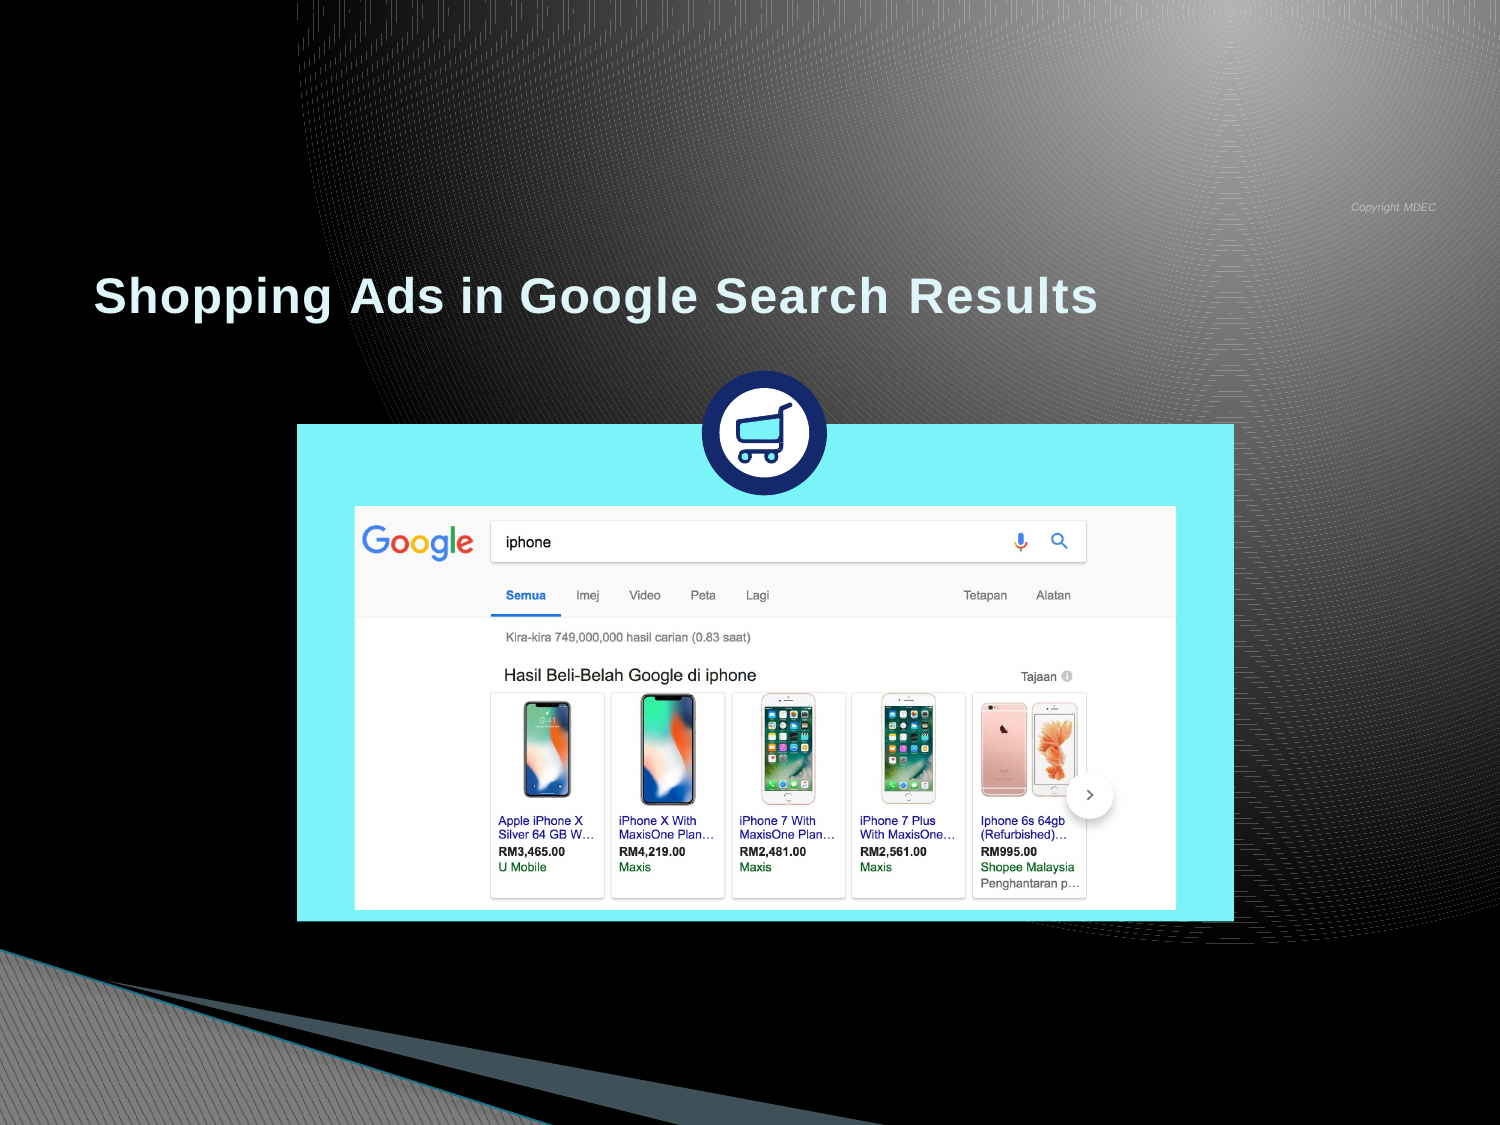

Copyright MDEC
# Shopping Ads in Google Search Results